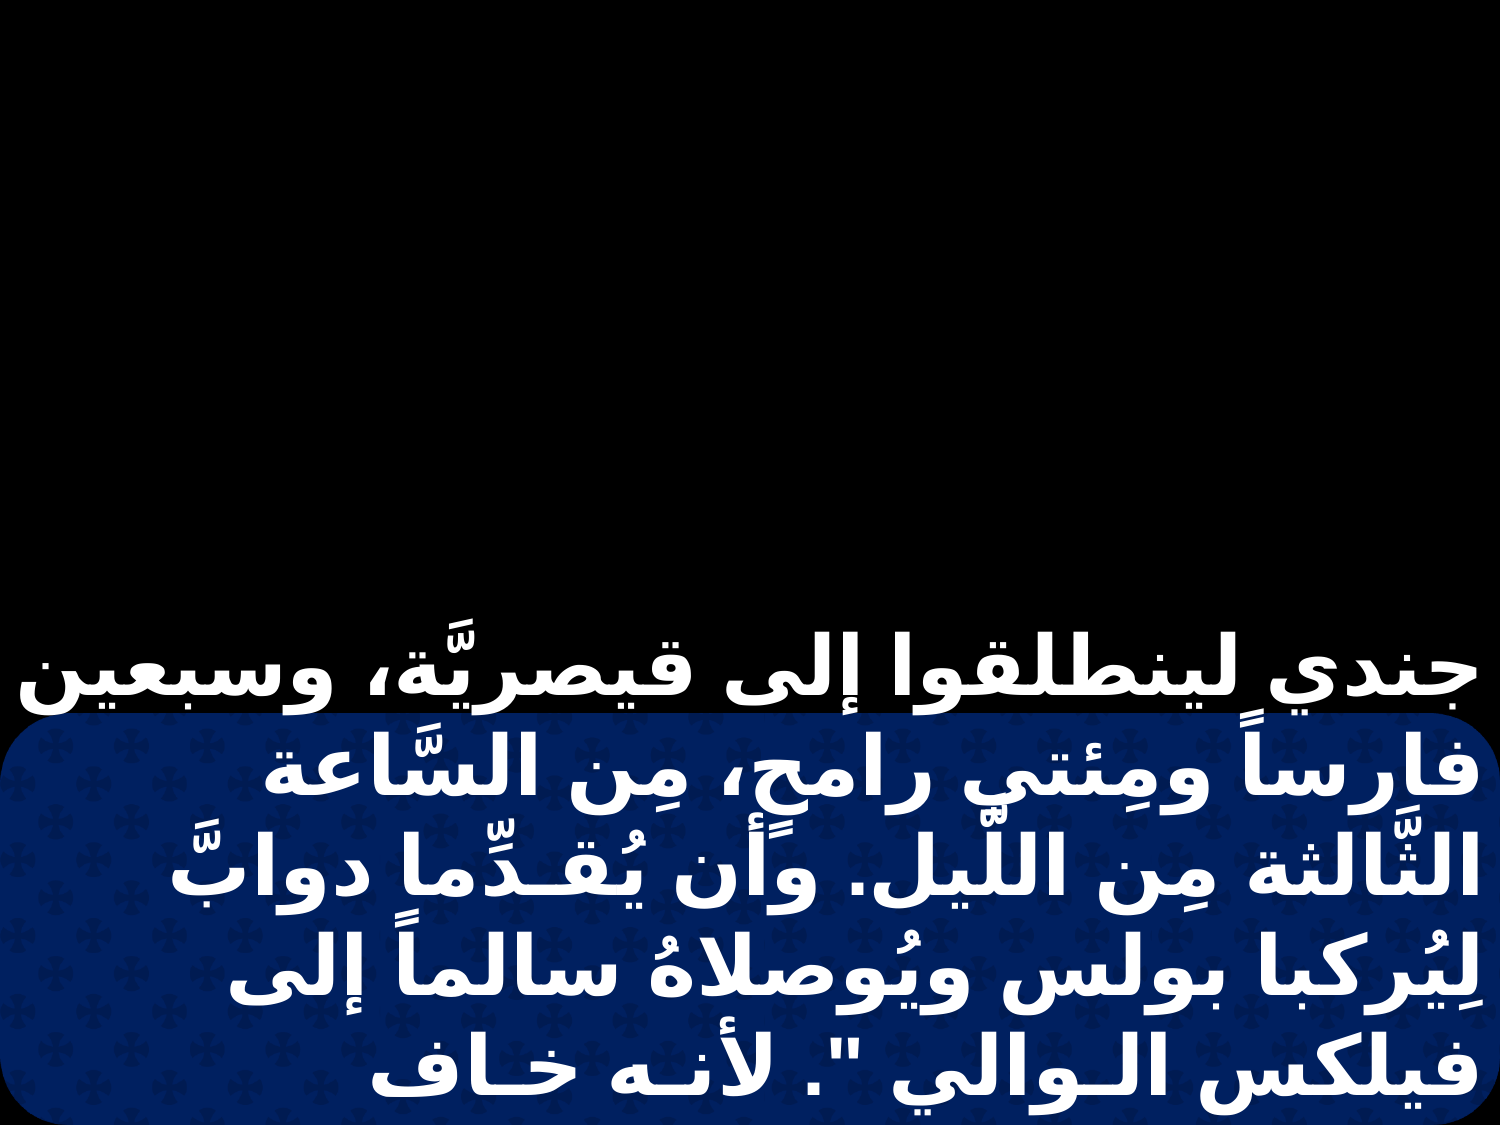

جندي لينطلقوا إلى قيصريَّة، وسبعين فارساً ومِئتي رامحٍ، مِن السَّاعة الثَّالثة مِن اللَّيل. وأن يُقـدِّما دوابَّ لِيُركبا بولس ويُوصلاهُ سالماً إلى فيلكس الـوالي ". لأنـه خـاف